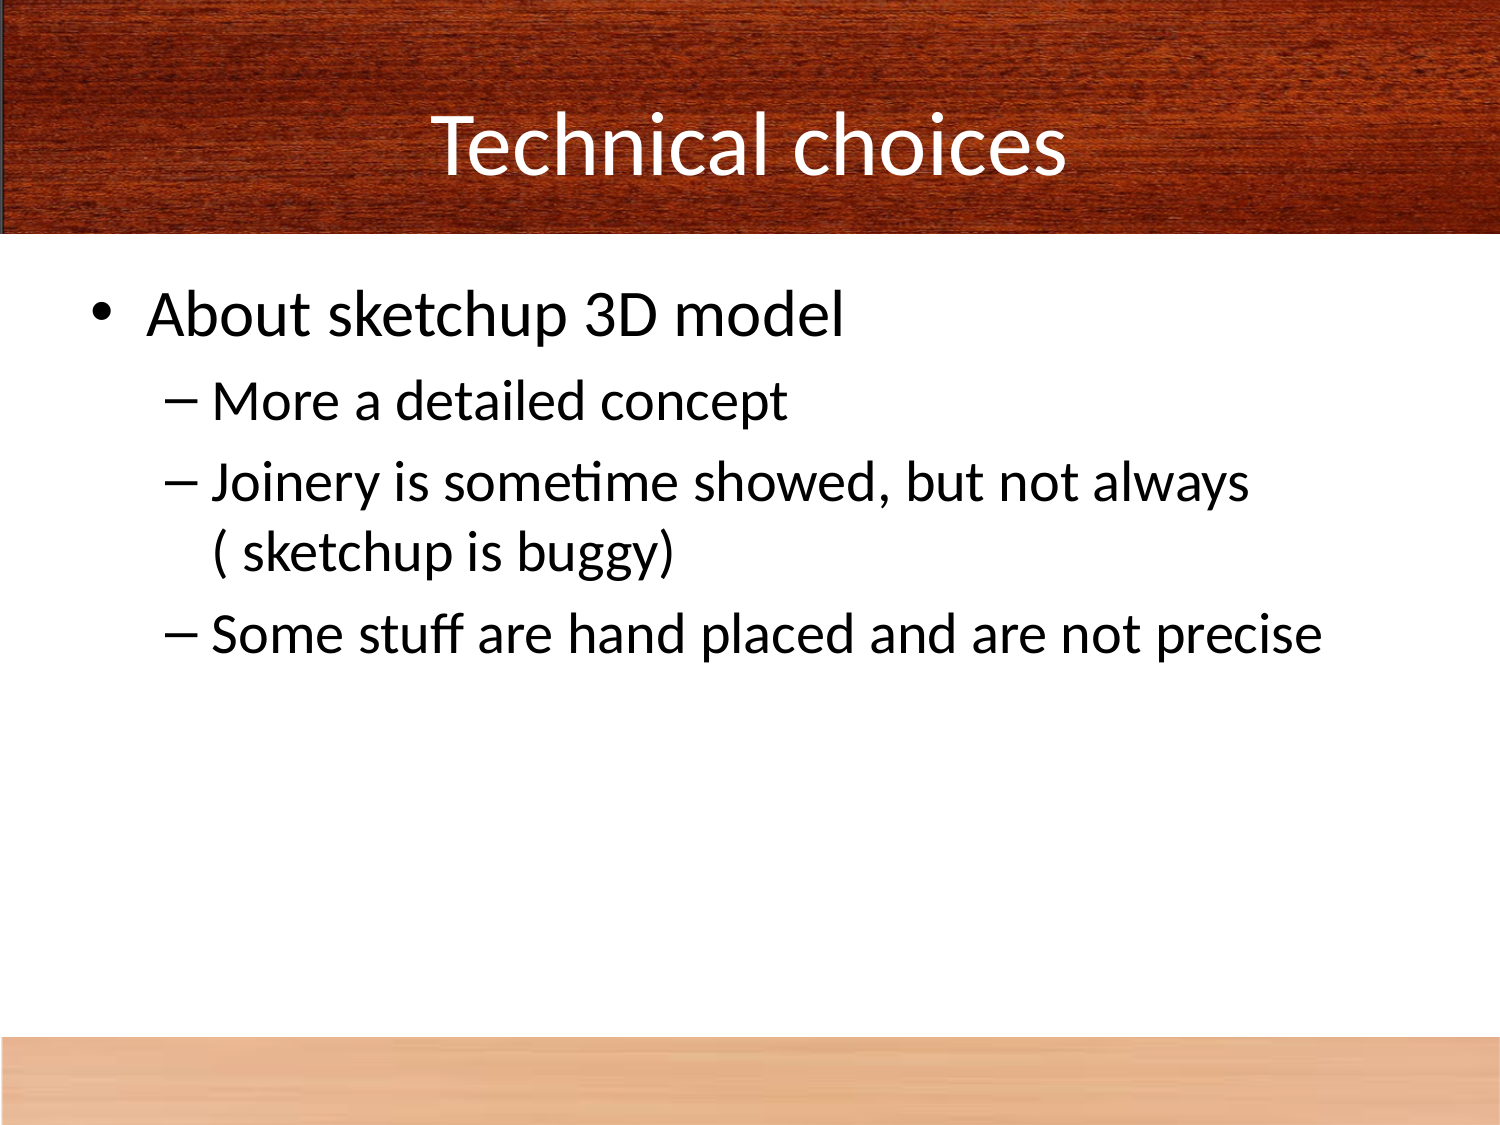

# Technical choices
About sketchup 3D model
More a detailed concept
Joinery is sometime showed, but not always ( sketchup is buggy)
Some stuff are hand placed and are not precise